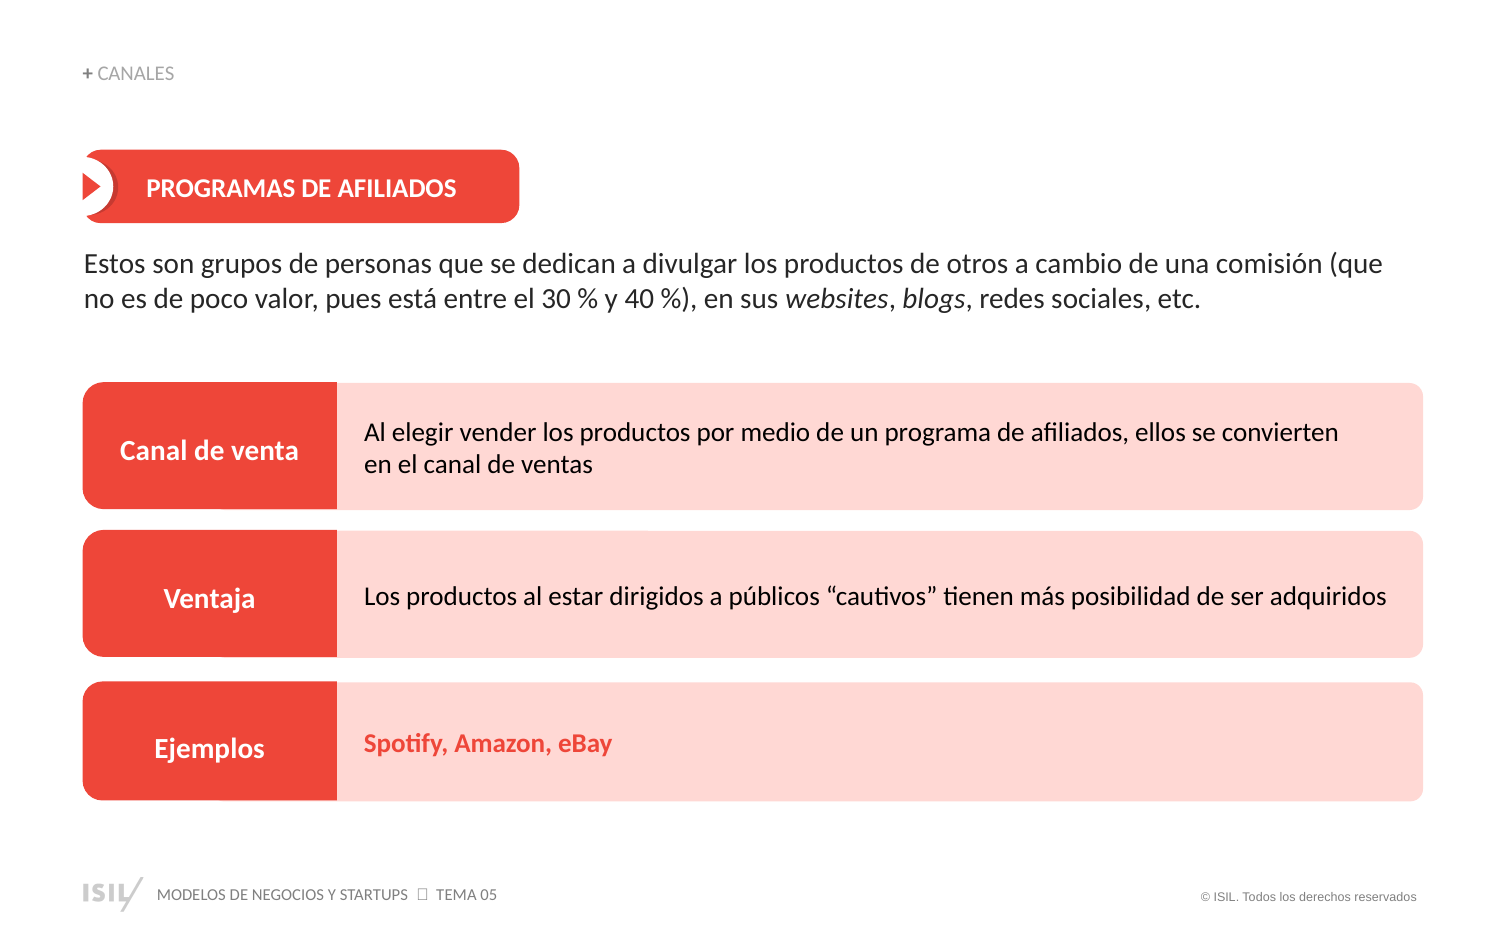

+ CANALES
PROGRAMAS DE AFILIADOS

Estos son grupos de personas que se dedican a divulgar los productos de otros a cambio de una comisión (que no es de poco valor, pues está entre el 30 % y 40 %), en sus websites, blogs, redes sociales, etc.

Al elegir vender los productos por medio de un programa de afiliados, ellos se convierten
en el canal de ventas
Canal de venta

Los productos al estar dirigidos a públicos “cautivos” tienen más posibilidad de ser adquiridos
Ventaja

Spotify, Amazon, eBay
Ejemplos